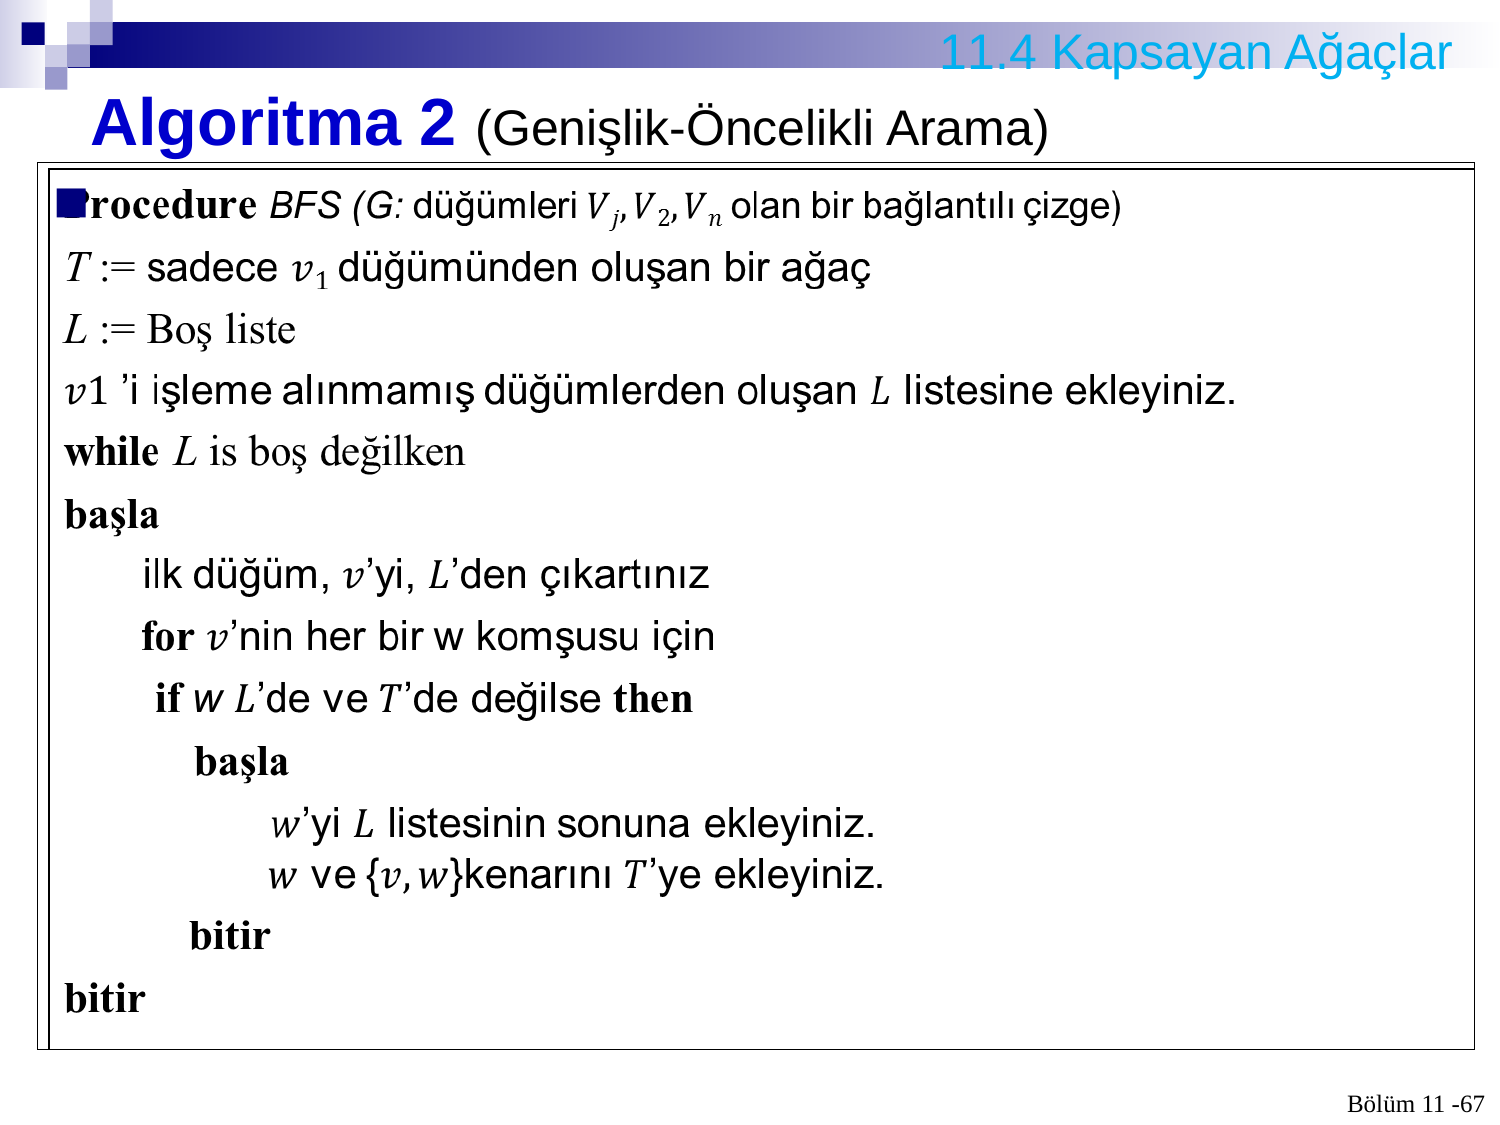

11.4 Kapsayan Ağaçlar
# Algoritma 2 (Genişlik-Öncelikli Arama)

Bölüm 11 -67